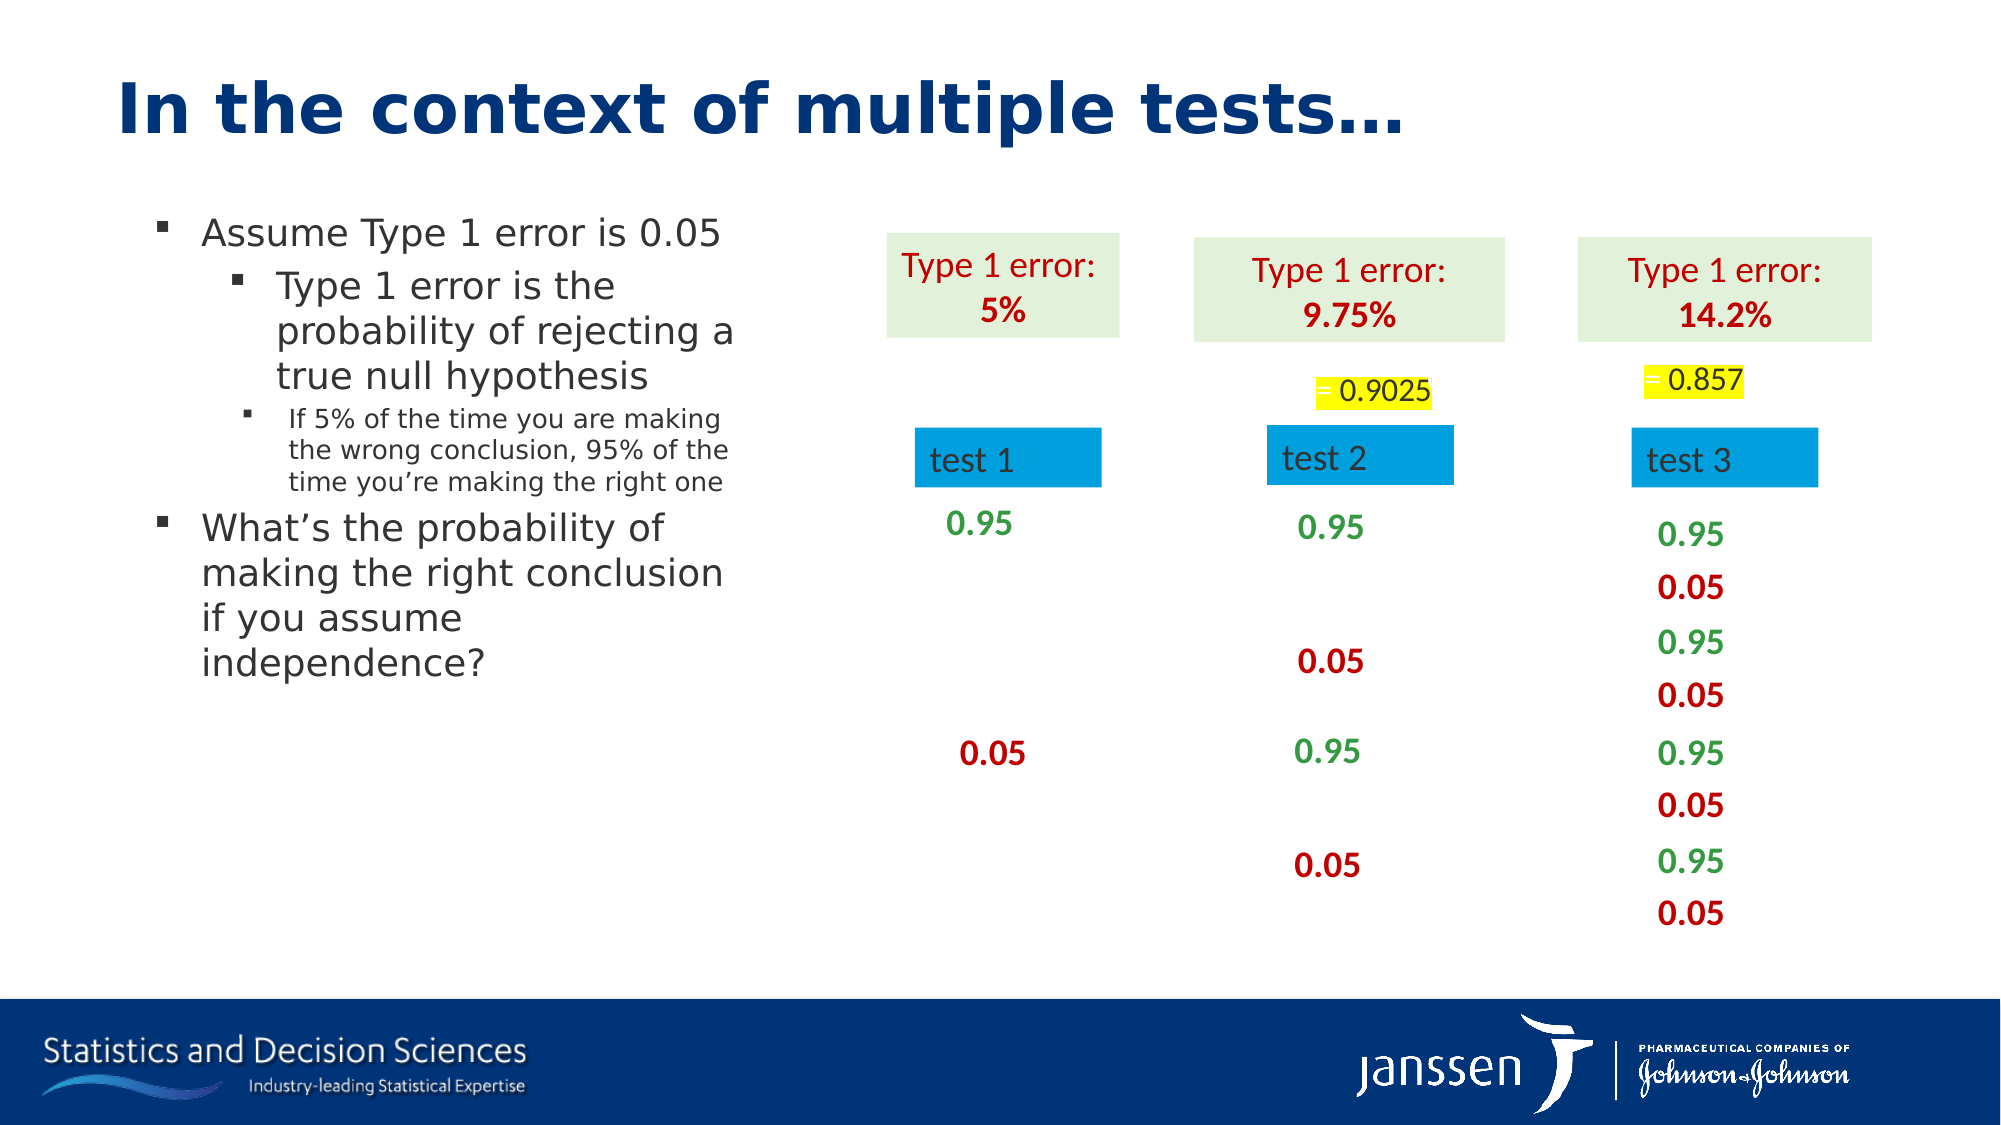

# In the context of multiple tests…
Assume Type 1 error is 0.05
Type 1 error is the probability of rejecting a true null hypothesis
If 5% of the time you are making the wrong conclusion, 95% of the time you’re making the right one
What’s the probability of making the right conclusion if you assume independence?
Type 1 error:
5%
Type 1 error: 14.2%
Type 1 error: 9.75%
0.95*0.95*0.95 = 0.857
0.95*0.95 = 0.9025
test 2
test 1
test 3
0.95
0.95
0.95
0.05
0.95
0.05
0.05
0.95
0.05
0.95
0.05
0.95
0.05
0.05